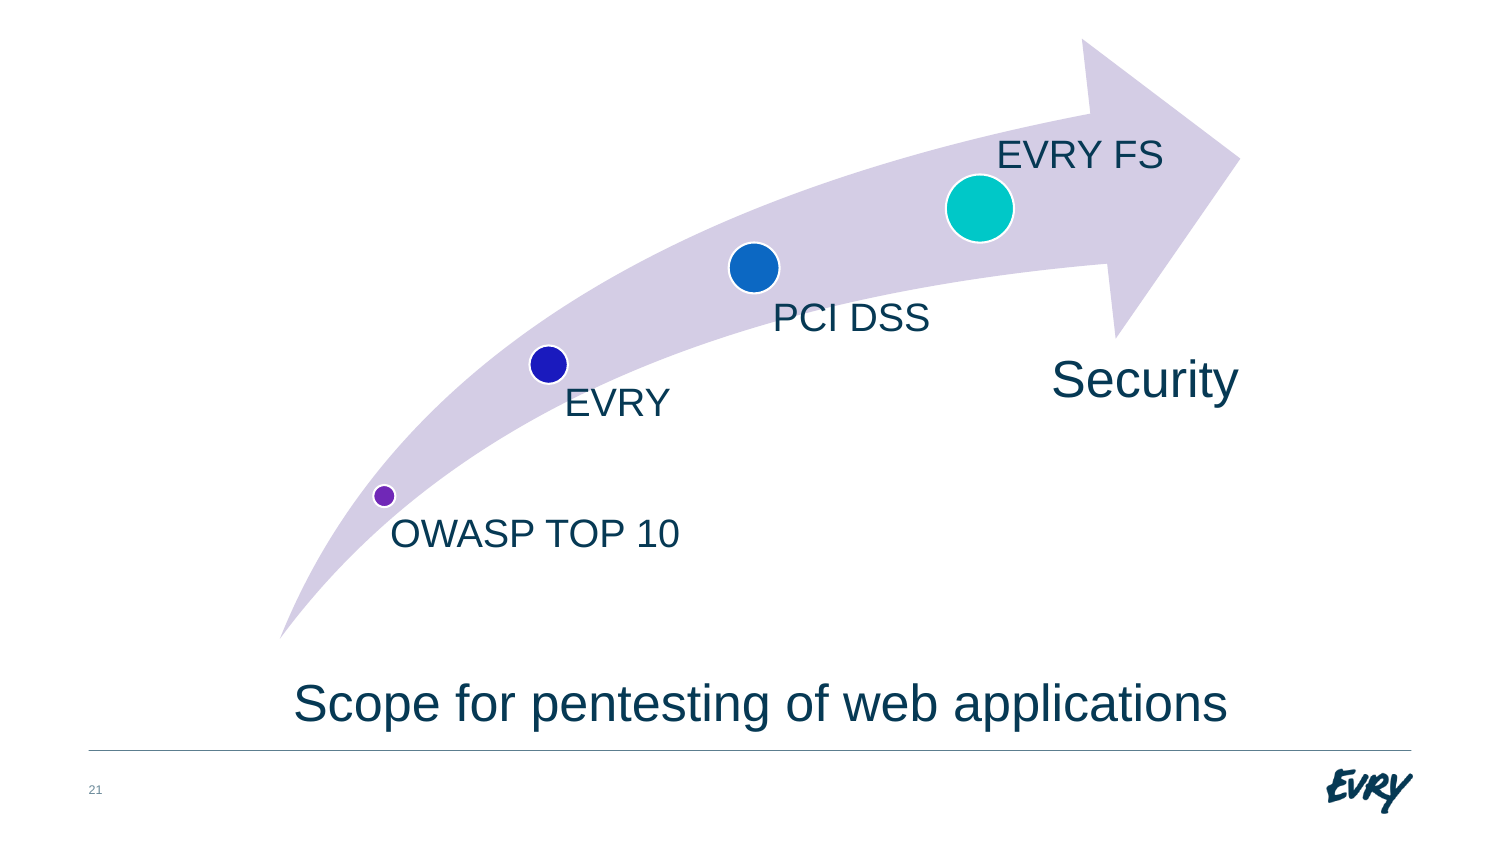

OWASP TOP 10
EVRY
PCI DSS
EVRY FS
Security
# Scope for pentesting of web applications
21